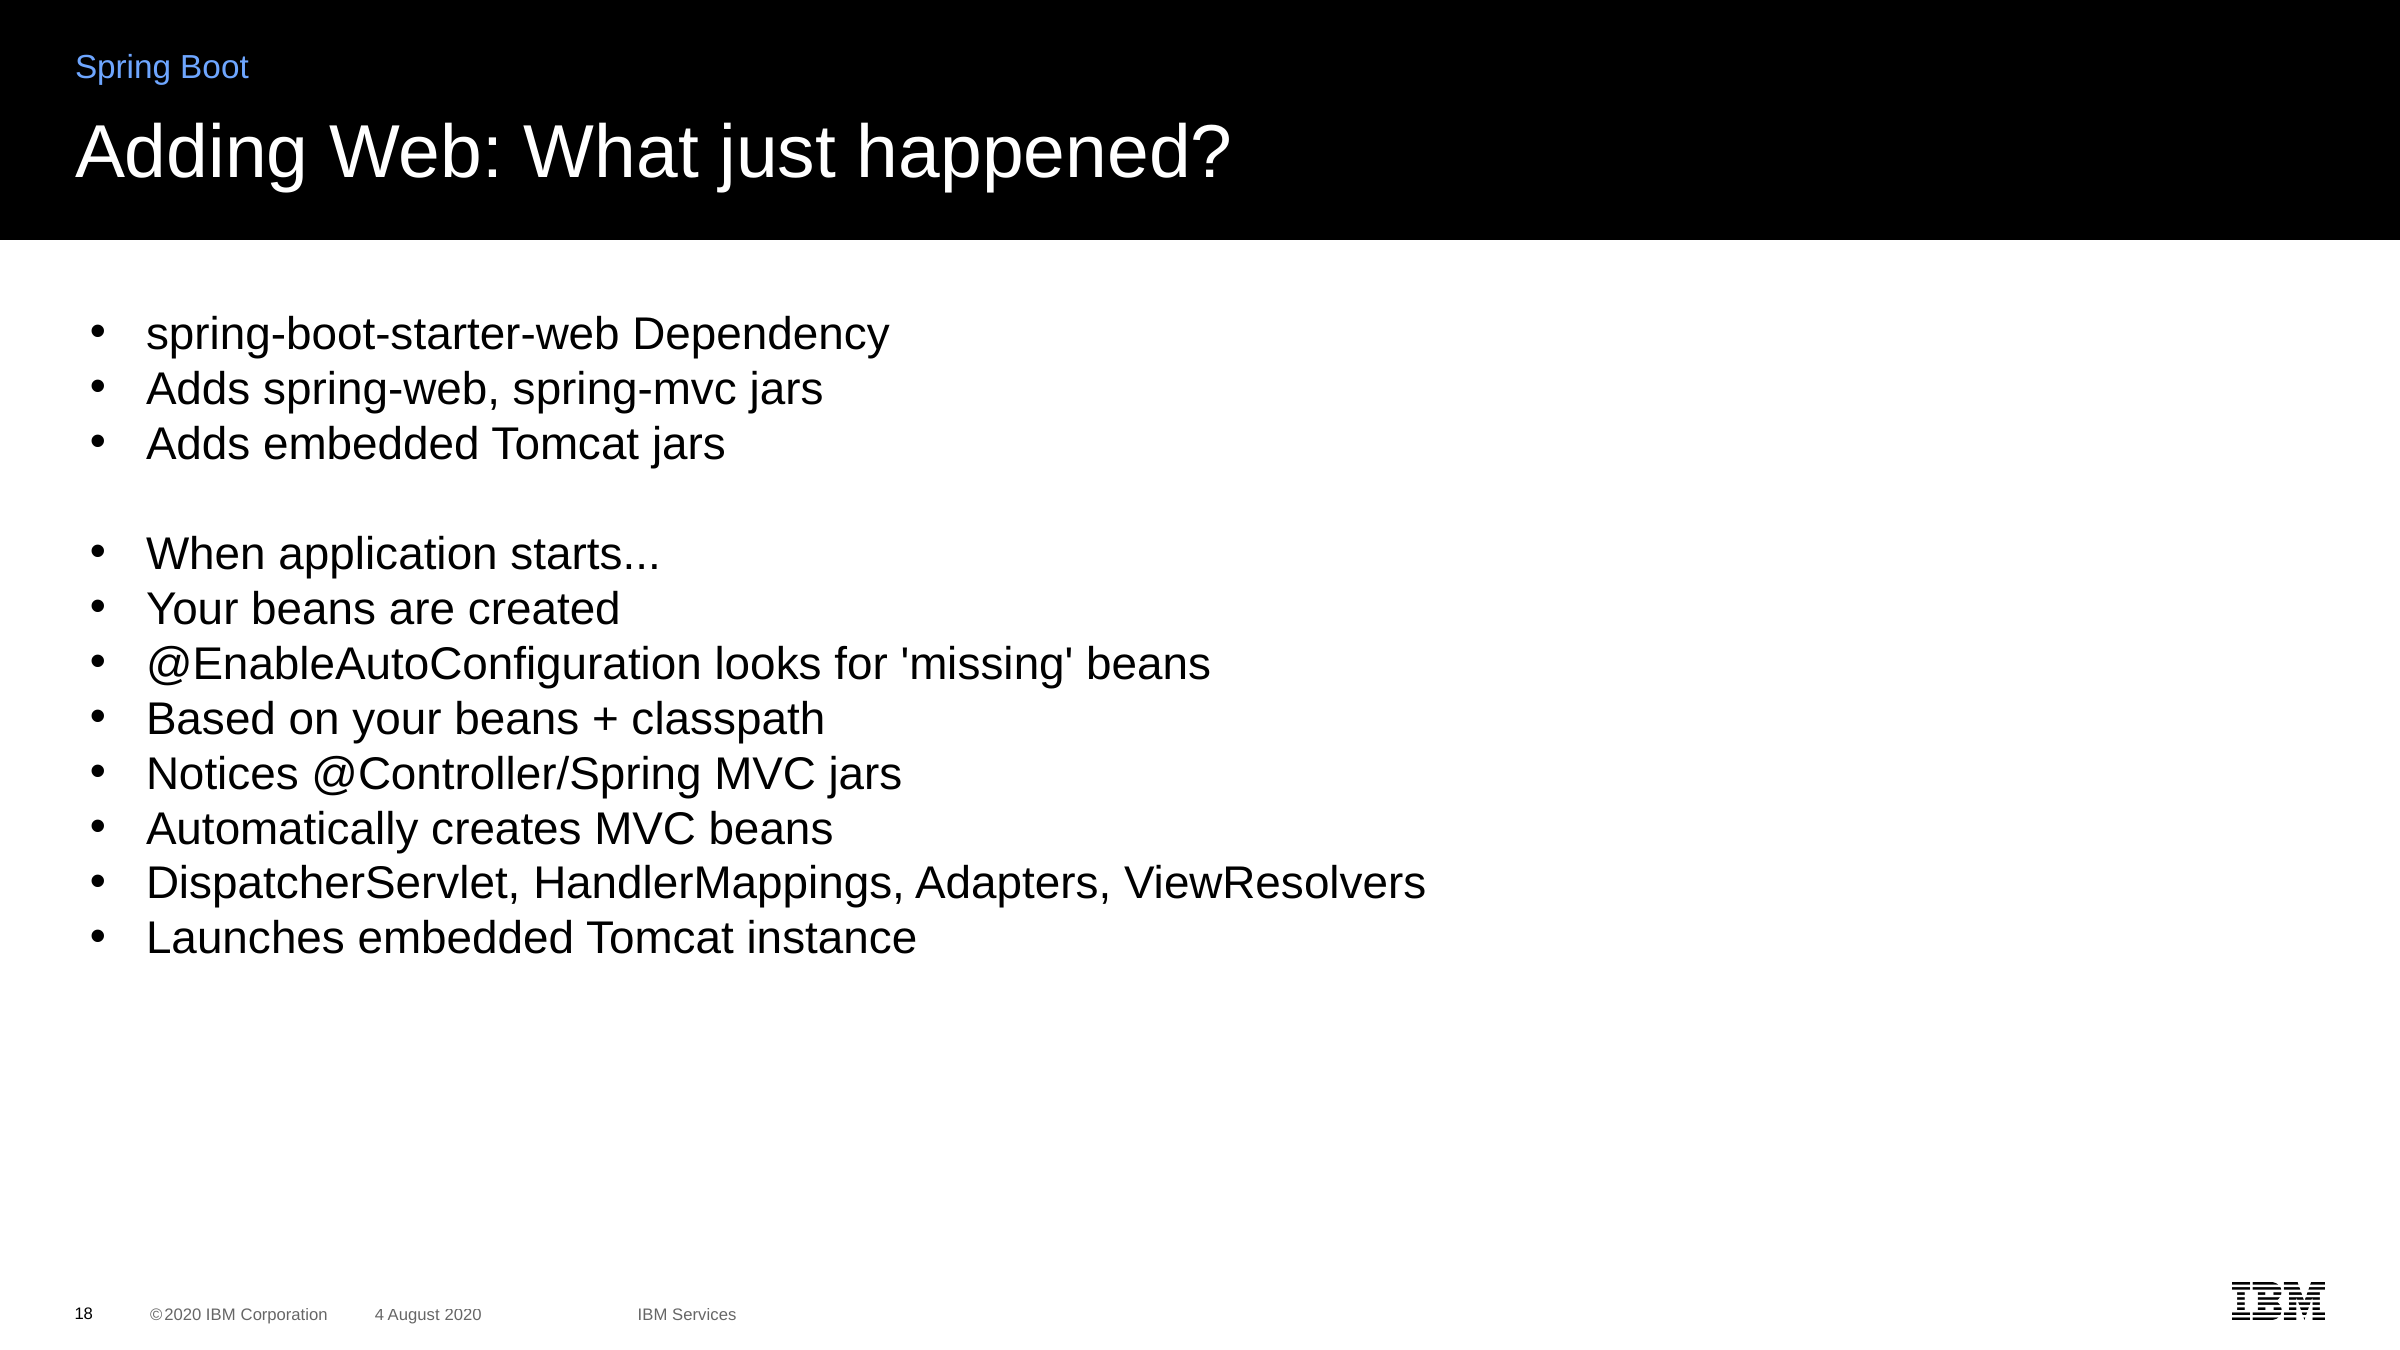

Spring Boot
# Adding Web: What just happened?
spring-boot-starter-web Dependency
Adds spring-web, spring-mvc jars
Adds embedded Tomcat jars

When application starts...
Your beans are created
@EnableAutoConfiguration looks for 'missing' beans
Based on your beans + classpath
Notices @Controller/Spring MVC jars
Automatically creates MVC beans
DispatcherServlet, HandlerMappings, Adapters, ViewResolvers
Launches embedded Tomcat instance